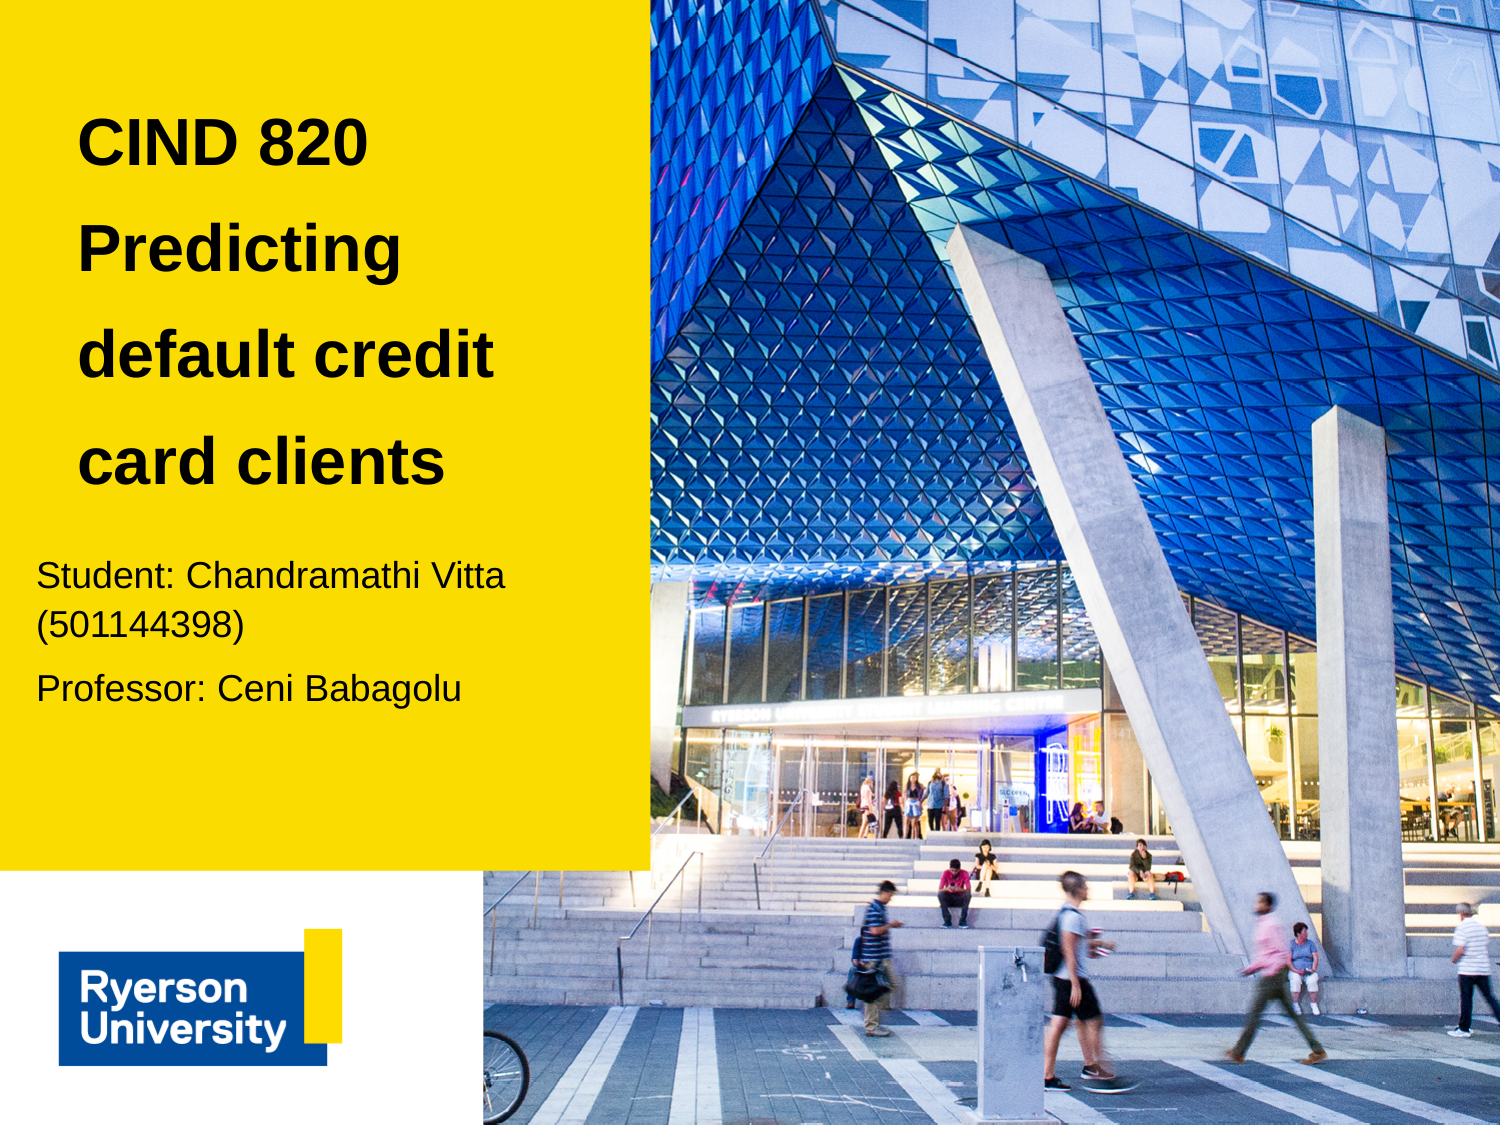

# CIND 820   Predicting default credit card clients
Student: Chandramathi Vitta (501144398)
Professor: Ceni Babagolu